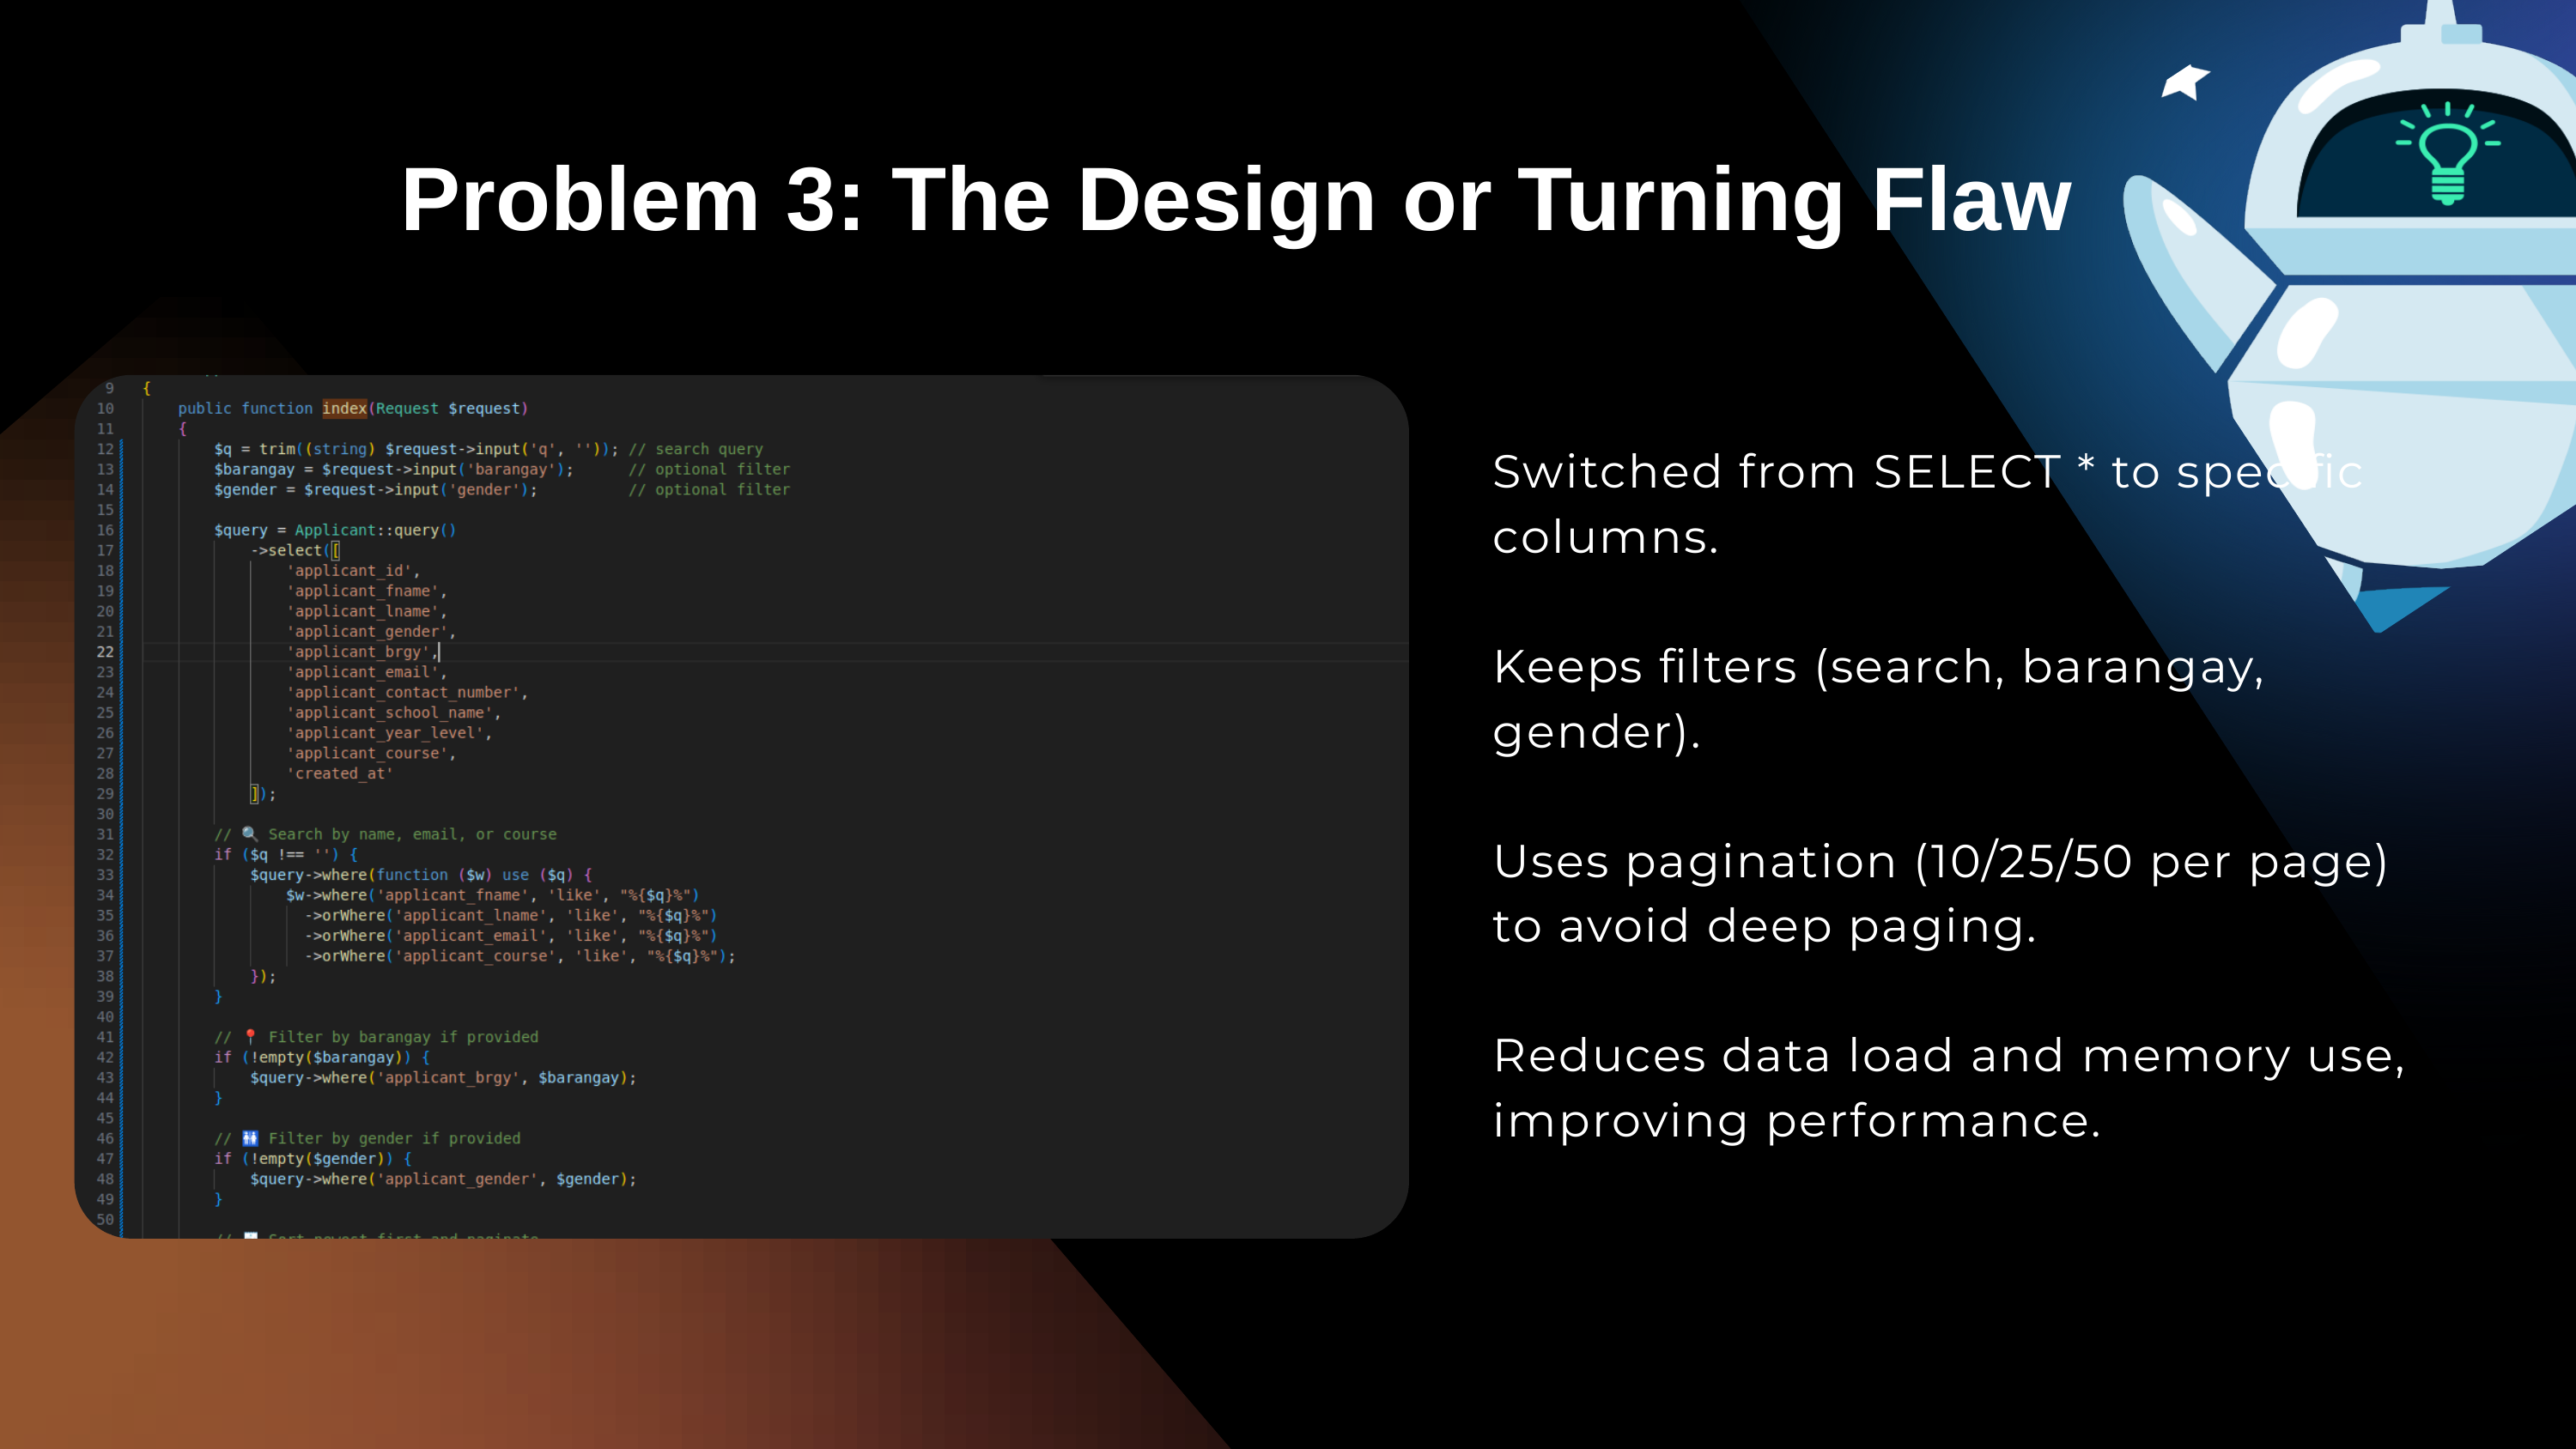

Problem 3: The Design or Turning Flaw

Switched from SELECT * to specific columns.

Keeps filters (search, barangay, gender).

Uses pagination (10/25/50 per page) to avoid deep paging.

Reduces data load and memory use, improving performance.